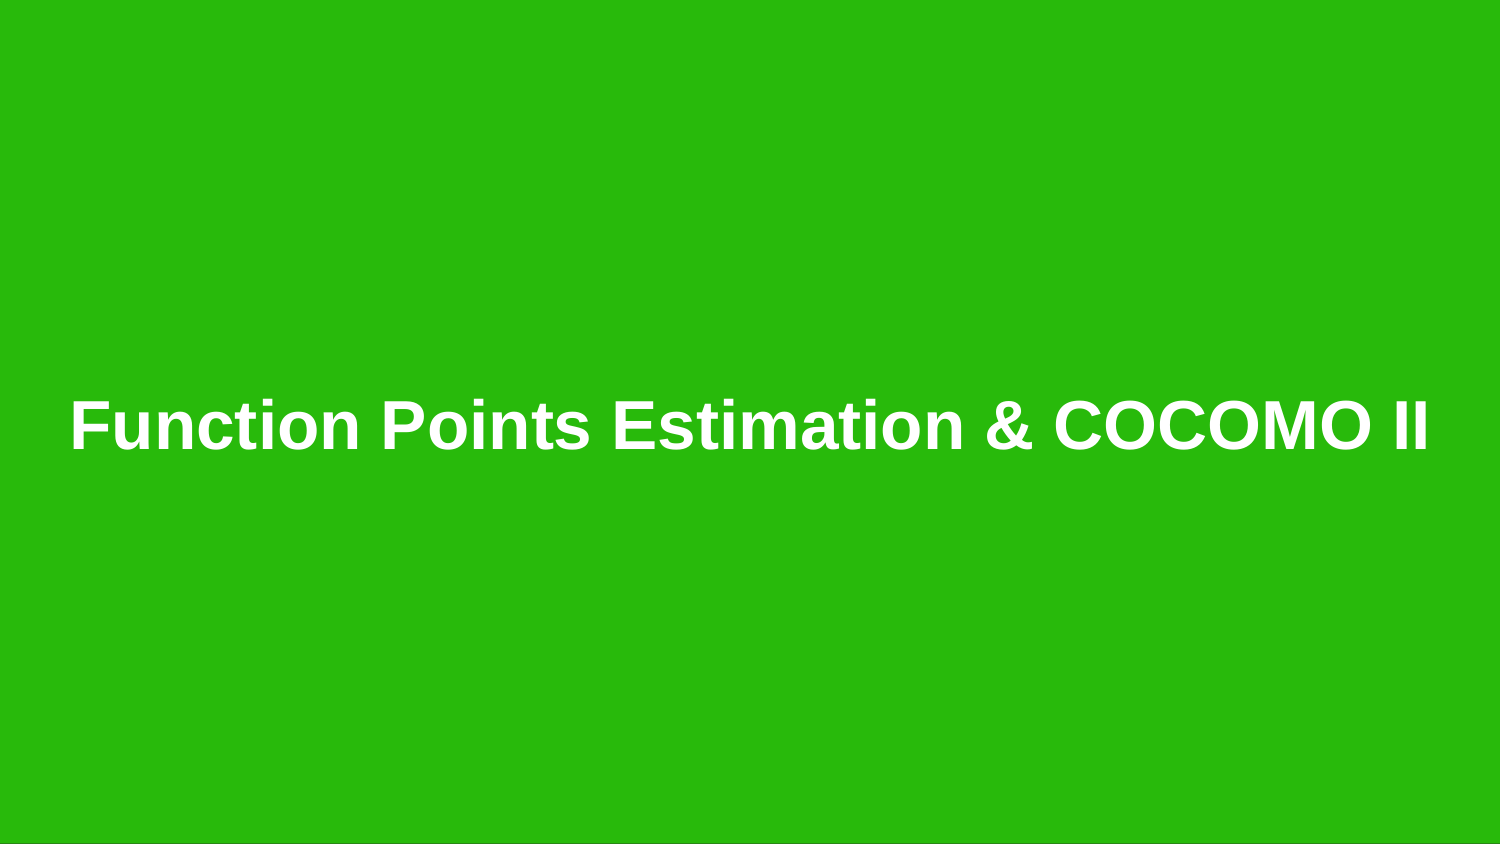

# Function Points Estimation & COCOMO II